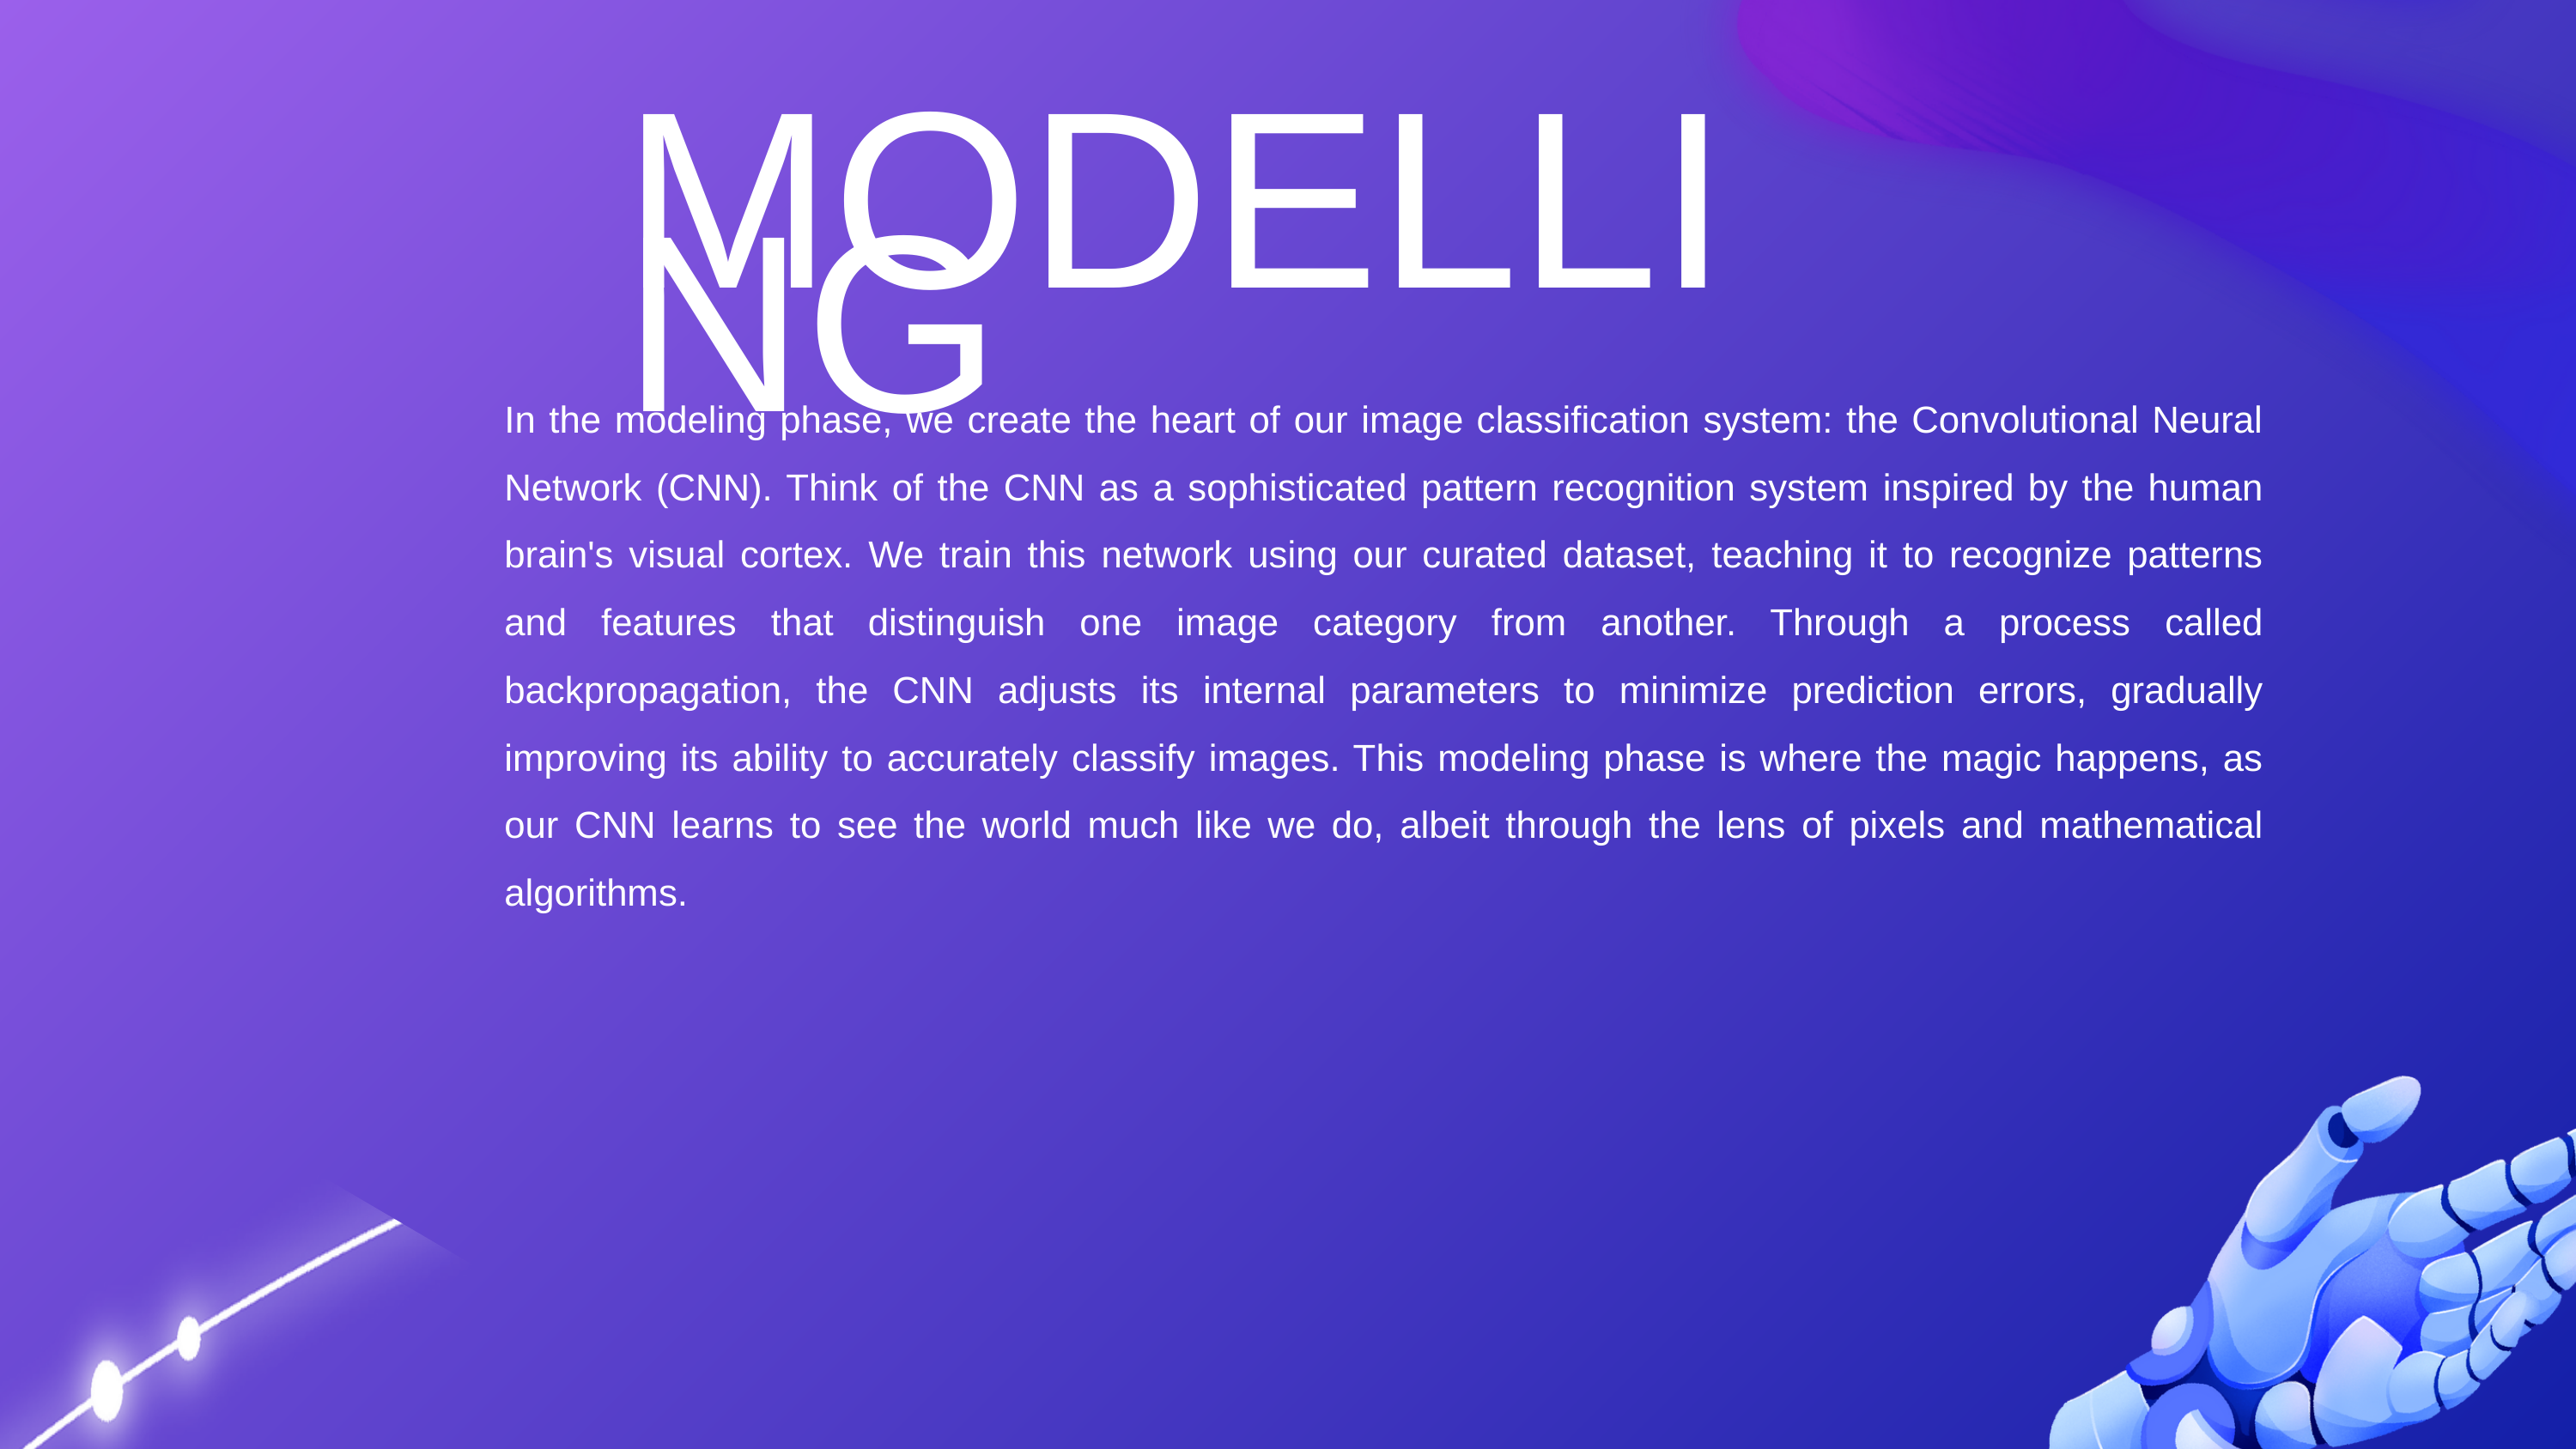

MODELLING
In the modeling phase, we create the heart of our image classification system: the Convolutional Neural Network (CNN). Think of the CNN as a sophisticated pattern recognition system inspired by the human brain's visual cortex. We train this network using our curated dataset, teaching it to recognize patterns and features that distinguish one image category from another. Through a process called backpropagation, the CNN adjusts its internal parameters to minimize prediction errors, gradually improving its ability to accurately classify images. This modeling phase is where the magic happens, as our CNN learns to see the world much like we do, albeit through the lens of pixels and mathematical algorithms.